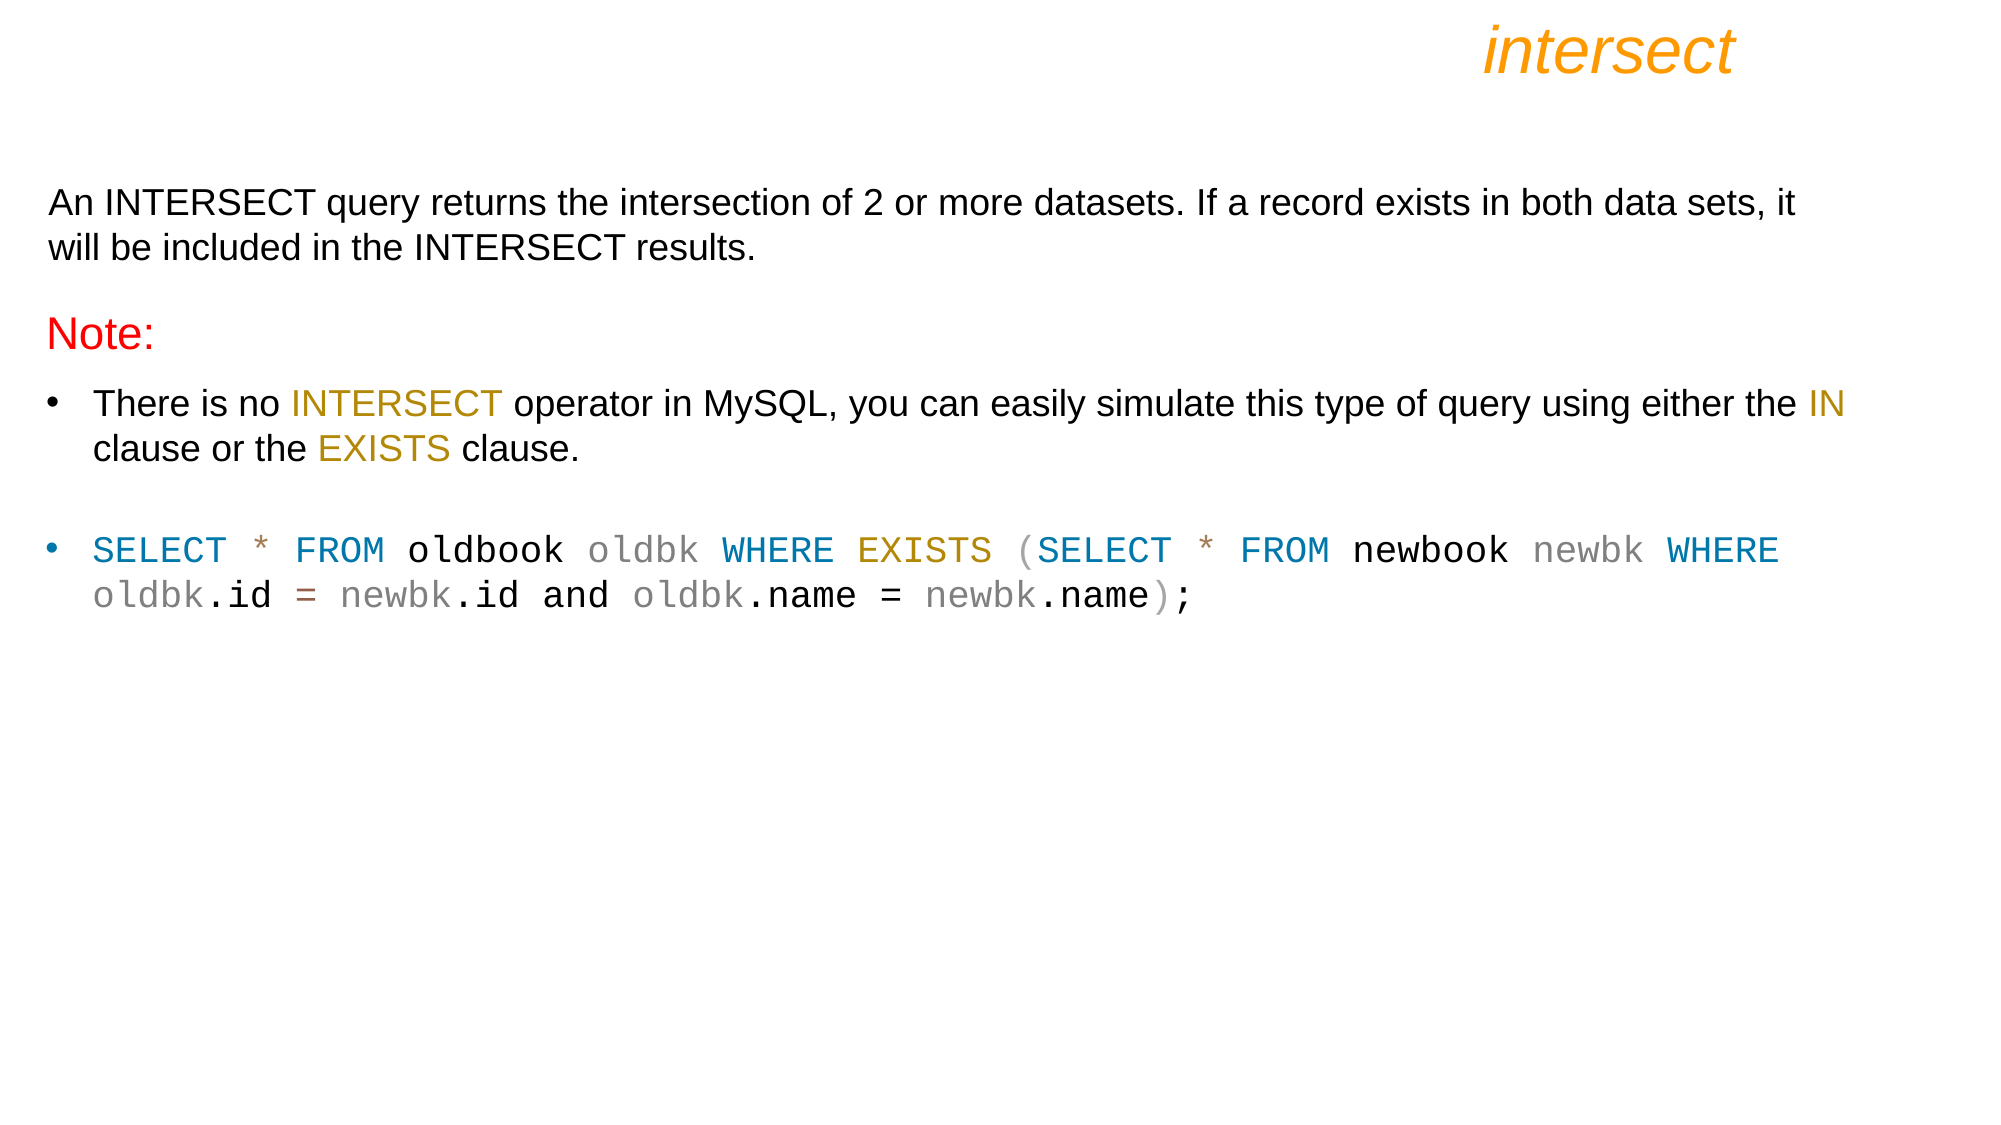

intersect
An INTERSECT query returns the intersection of 2 or more datasets. If a record exists in both data sets, it will be included in the INTERSECT results.
Note:

There is no INTERSECT operator in MySQL, you can easily simulate this type of query using either the IN clause or the EXISTS clause.
SELECT * FROM oldbook oldbk WHERE EXISTS (SELECT * FROM newbook newbk WHERE oldbk.id = newbk.id and oldbk.name = newbk.name);